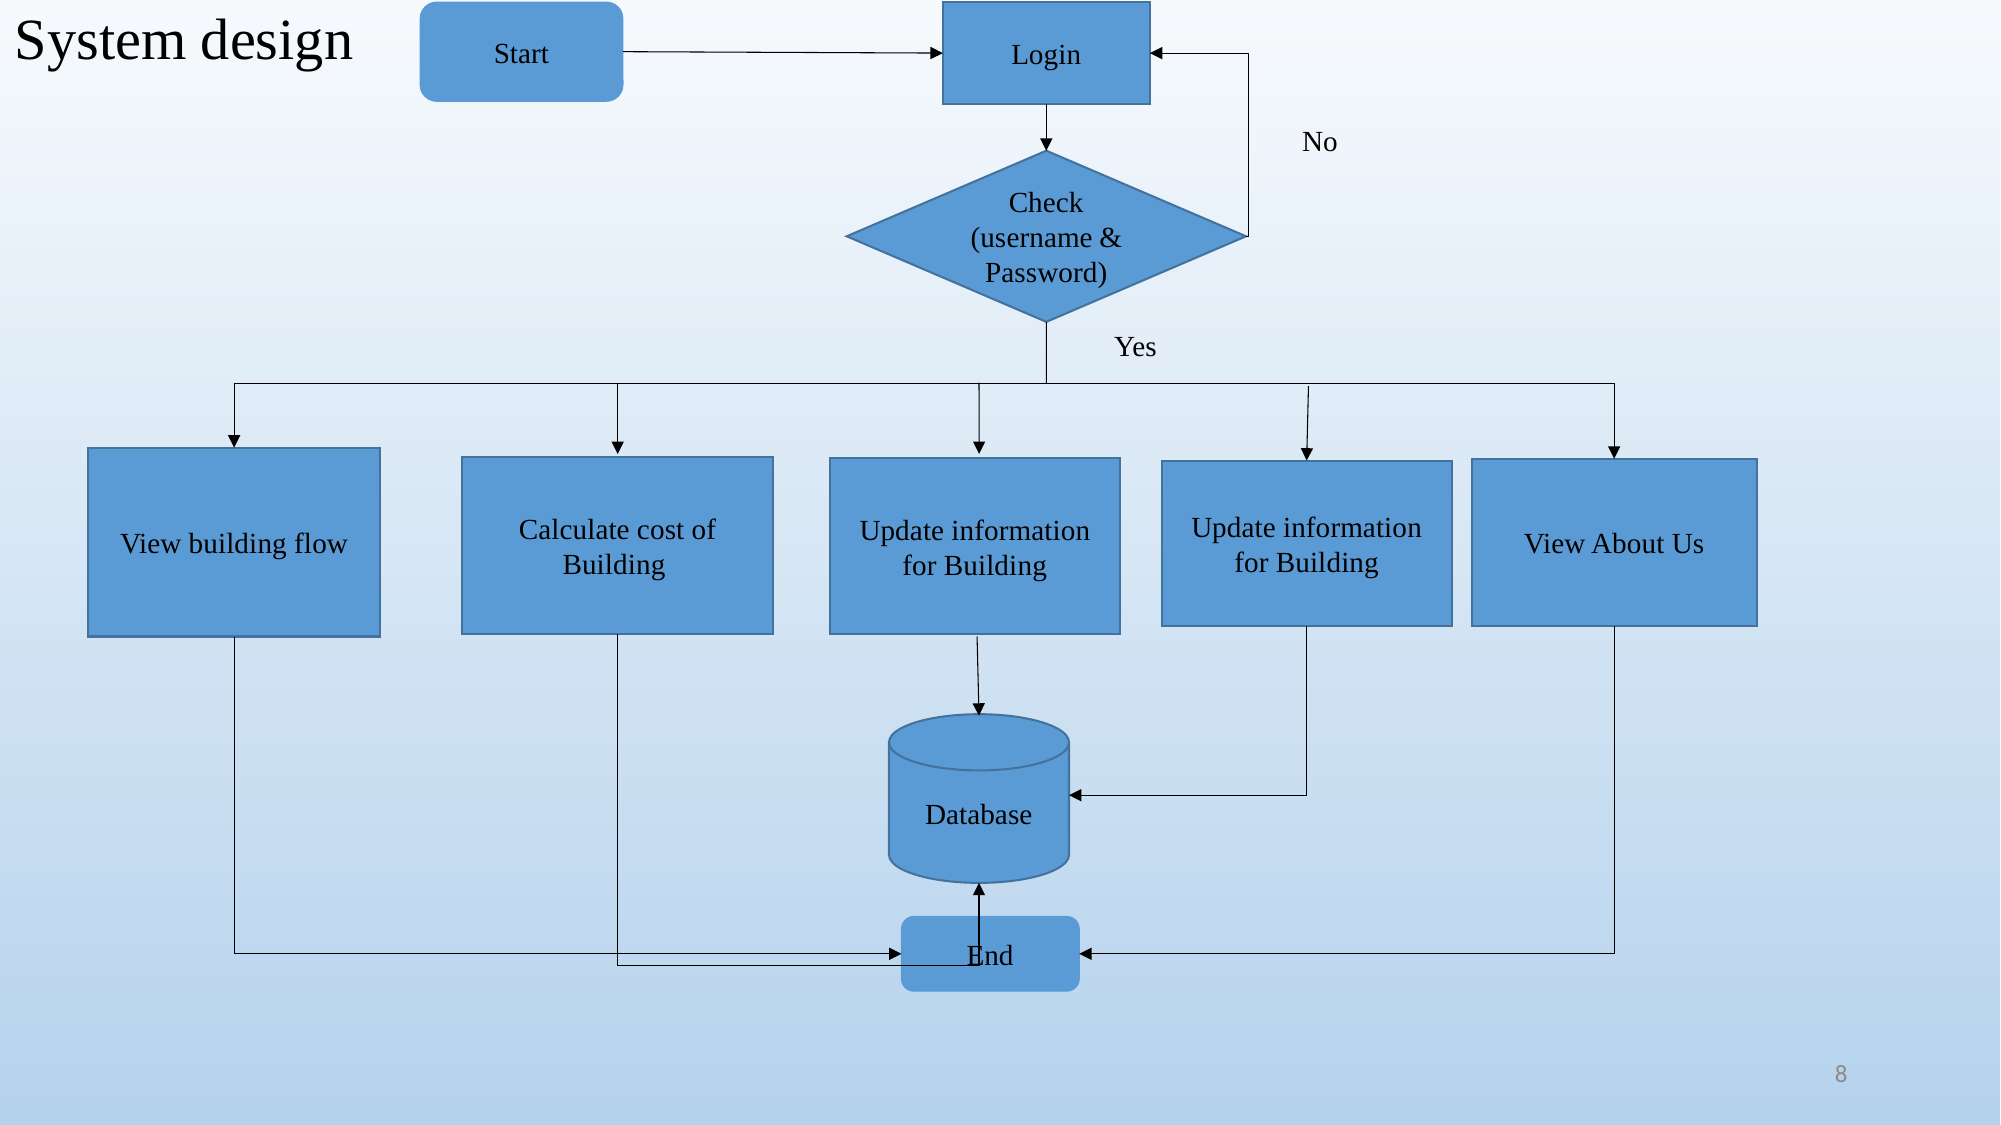

System design
Start
Login
No
Check
(username & Password)
Yes
View building flow
Calculate cost of Building
Update information for Building
View About Us
Update information for Building
Database
End
8